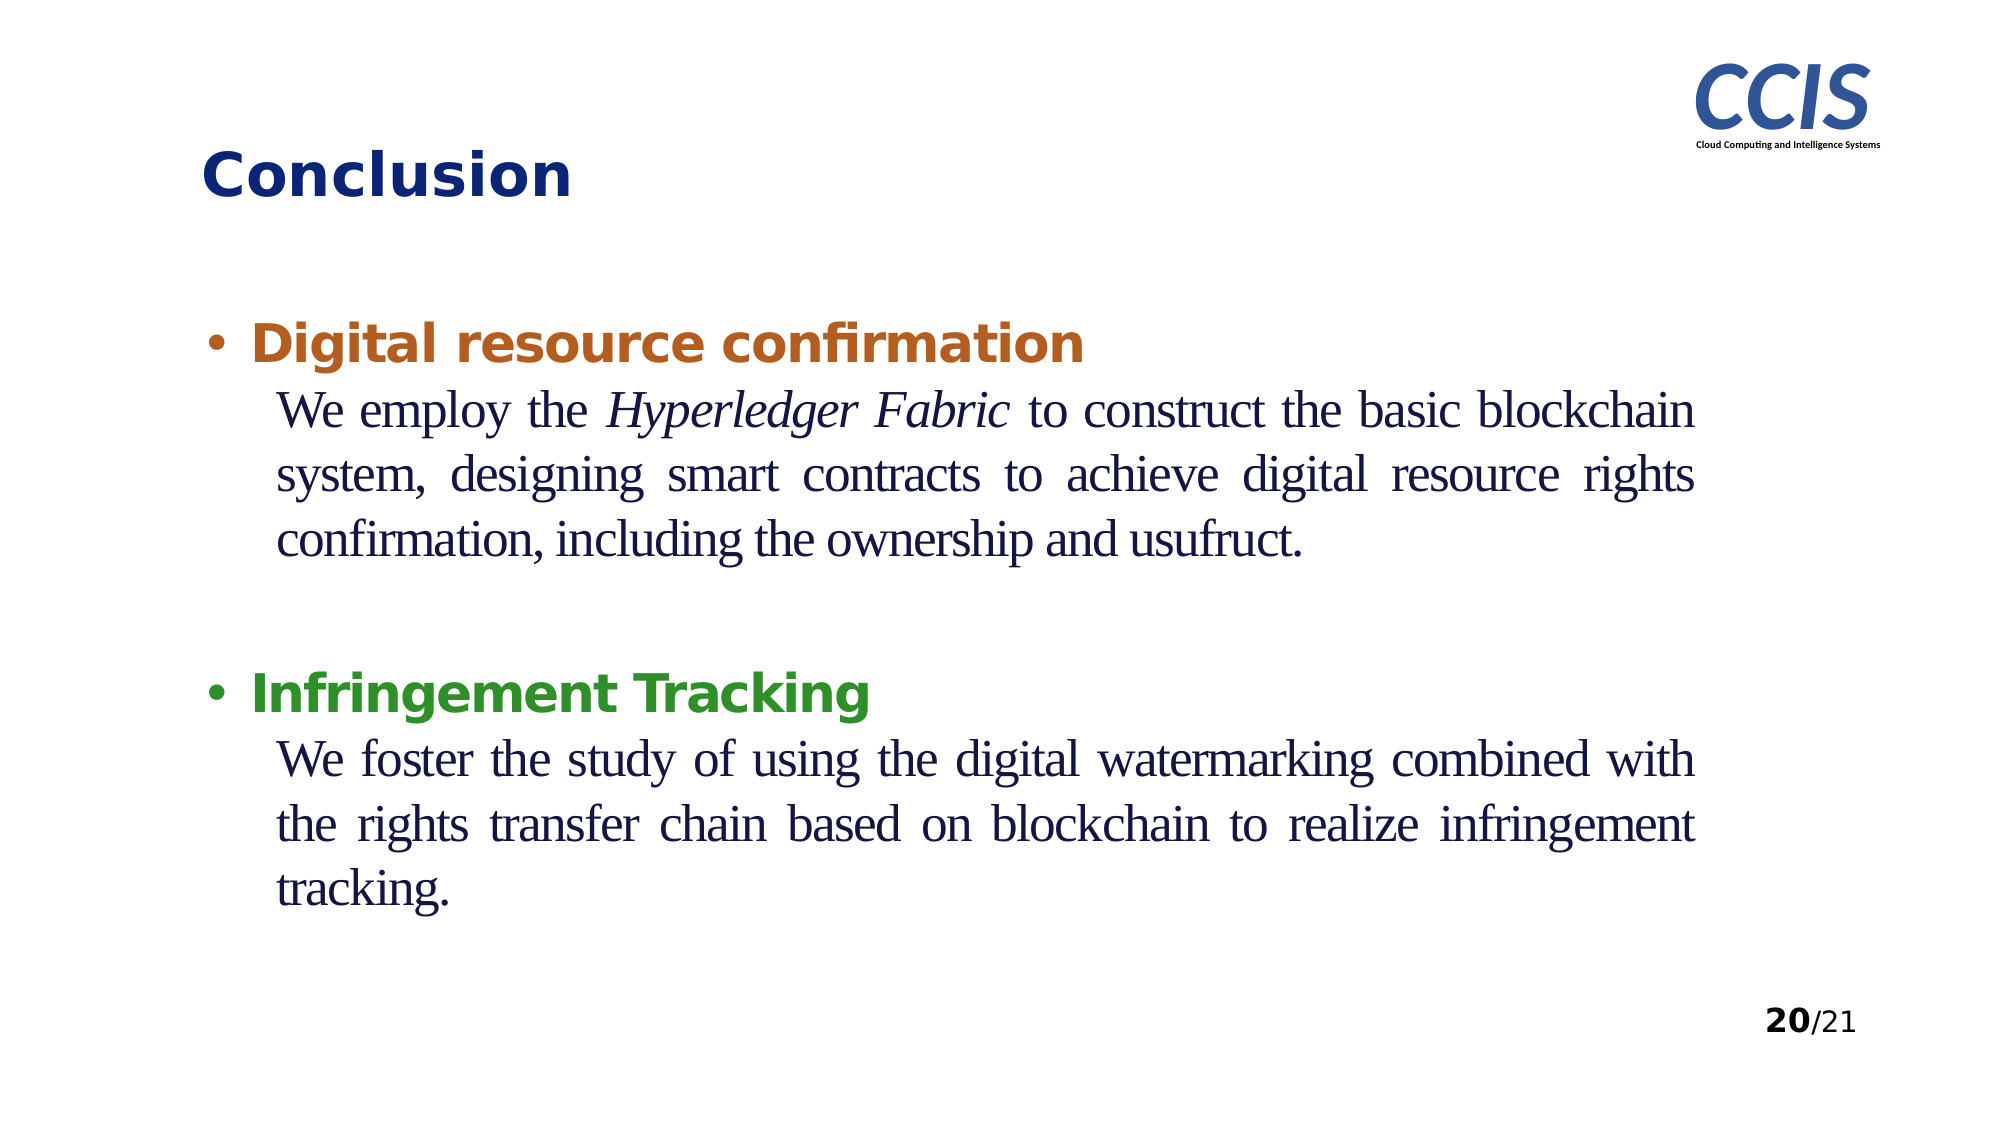

CCIS
Cloud Computing and Intelligence Systems
Conclusion

• Digital resource confirmation
We employ the Hyperledger Fabric to construct the basic blockchain system, designing smart contracts to achieve digital resource rights confirmation, including the ownership and usufruct.

• Infringement Tracking
We foster the study of using the digital watermarking combined with the rights transfer chain based on blockchain to realize infringement tracking.
20/21